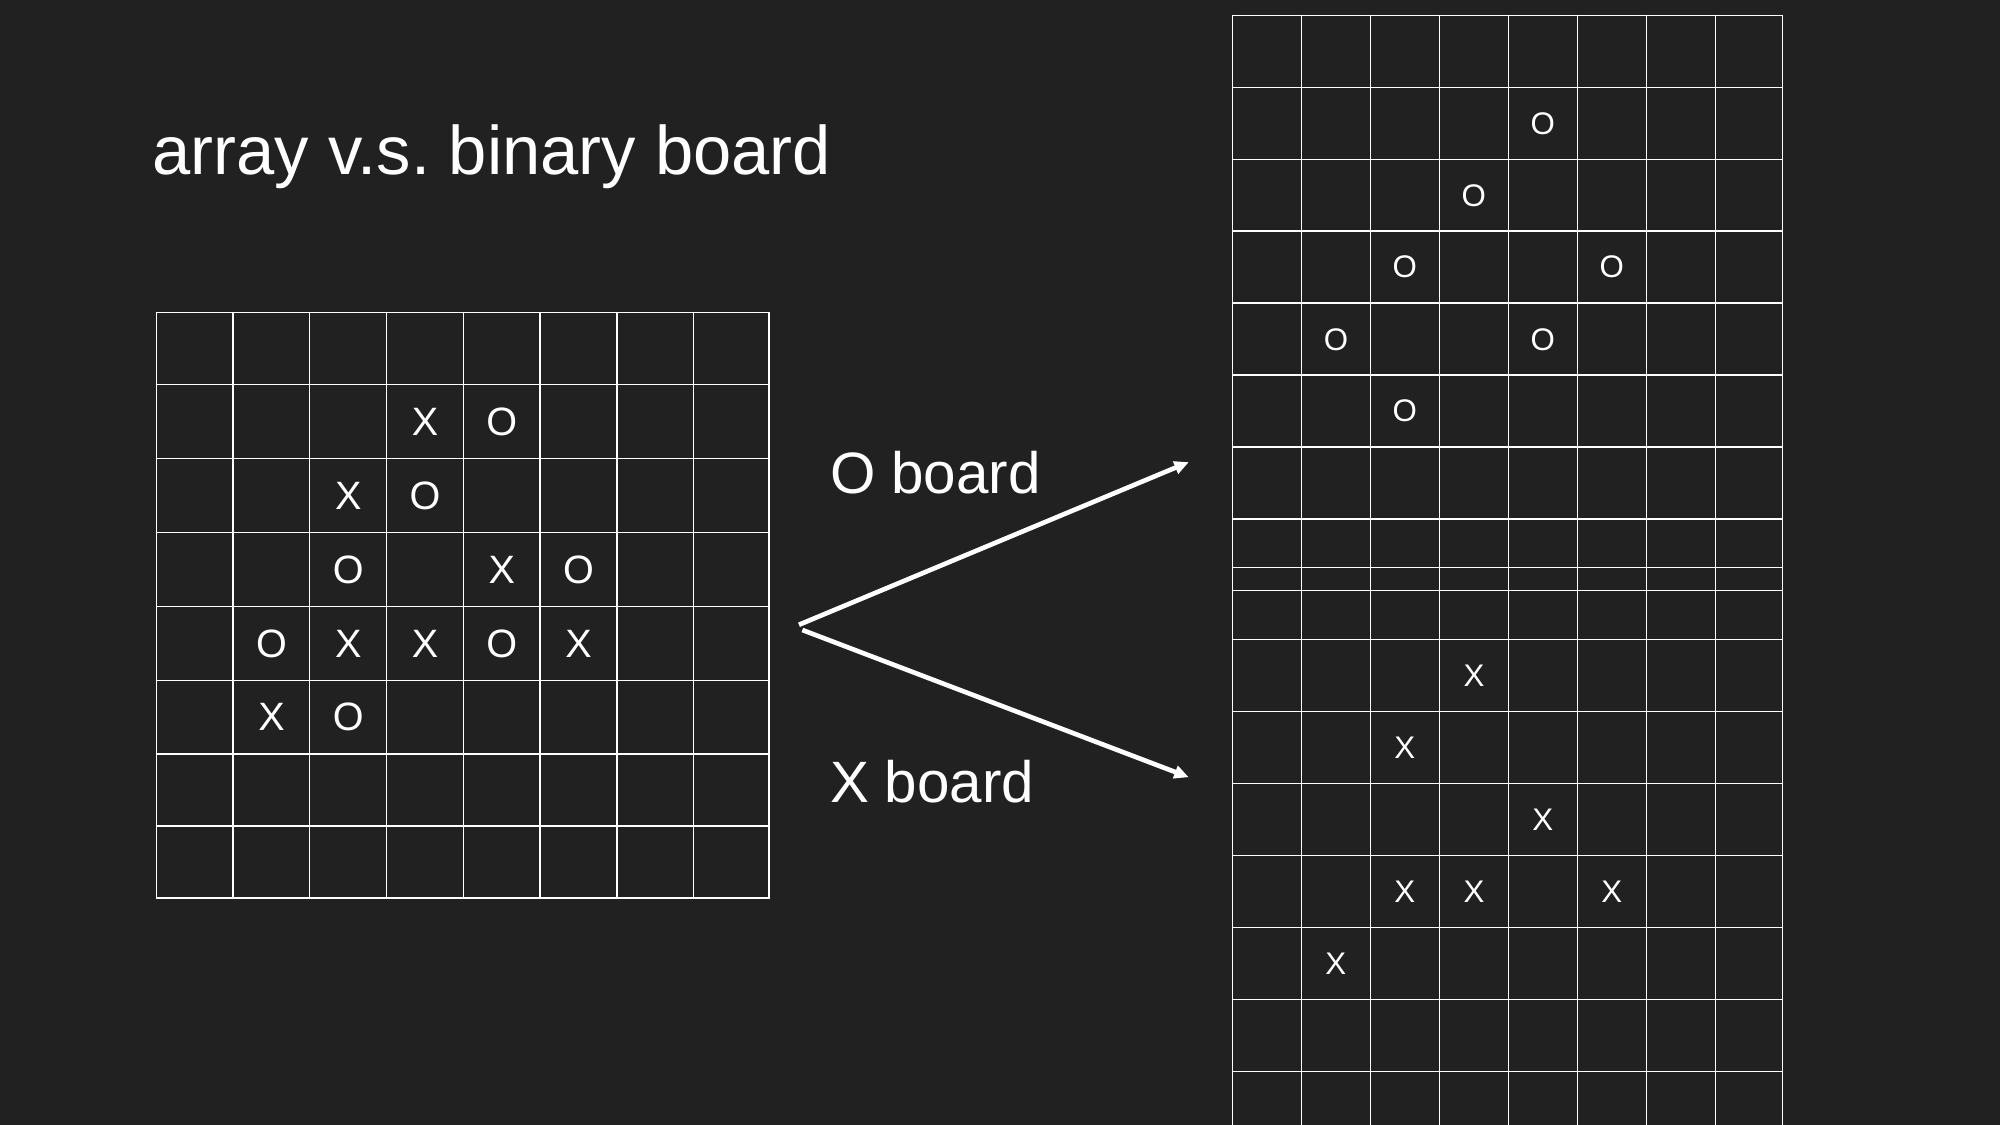

|  |  |  |  |  |  |  |  |
| --- | --- | --- | --- | --- | --- | --- | --- |
|  |  |  |  | O |  |  |  |
|  |  |  | O |  |  |  |  |
|  |  | O |  |  | O |  |  |
|  | O |  |  | O |  |  |  |
|  |  | O |  |  |  |  |  |
|  |  |  |  |  |  |  |  |
|  |  |  |  |  |  |  |  |
# array v.s. binary board
|  |  |  |  |  |  |  |  |
| --- | --- | --- | --- | --- | --- | --- | --- |
|  |  |  | X | O |  |  |  |
|  |  | X | O |  |  |  |  |
|  |  | O |  | X | O |  |  |
|  | O | X | X | O | X |  |  |
|  | X | O |  |  |  |  |  |
|  |  |  |  |  |  |  |  |
|  |  |  |  |  |  |  |  |
O board
|  |  |  |  |  |  |  |  |
| --- | --- | --- | --- | --- | --- | --- | --- |
|  |  |  | X |  |  |  |  |
|  |  | X |  |  |  |  |  |
|  |  |  |  | X |  |  |  |
|  |  | X | X |  | X |  |  |
|  | X |  |  |  |  |  |  |
|  |  |  |  |  |  |  |  |
|  |  |  |  |  |  |  |  |
X board